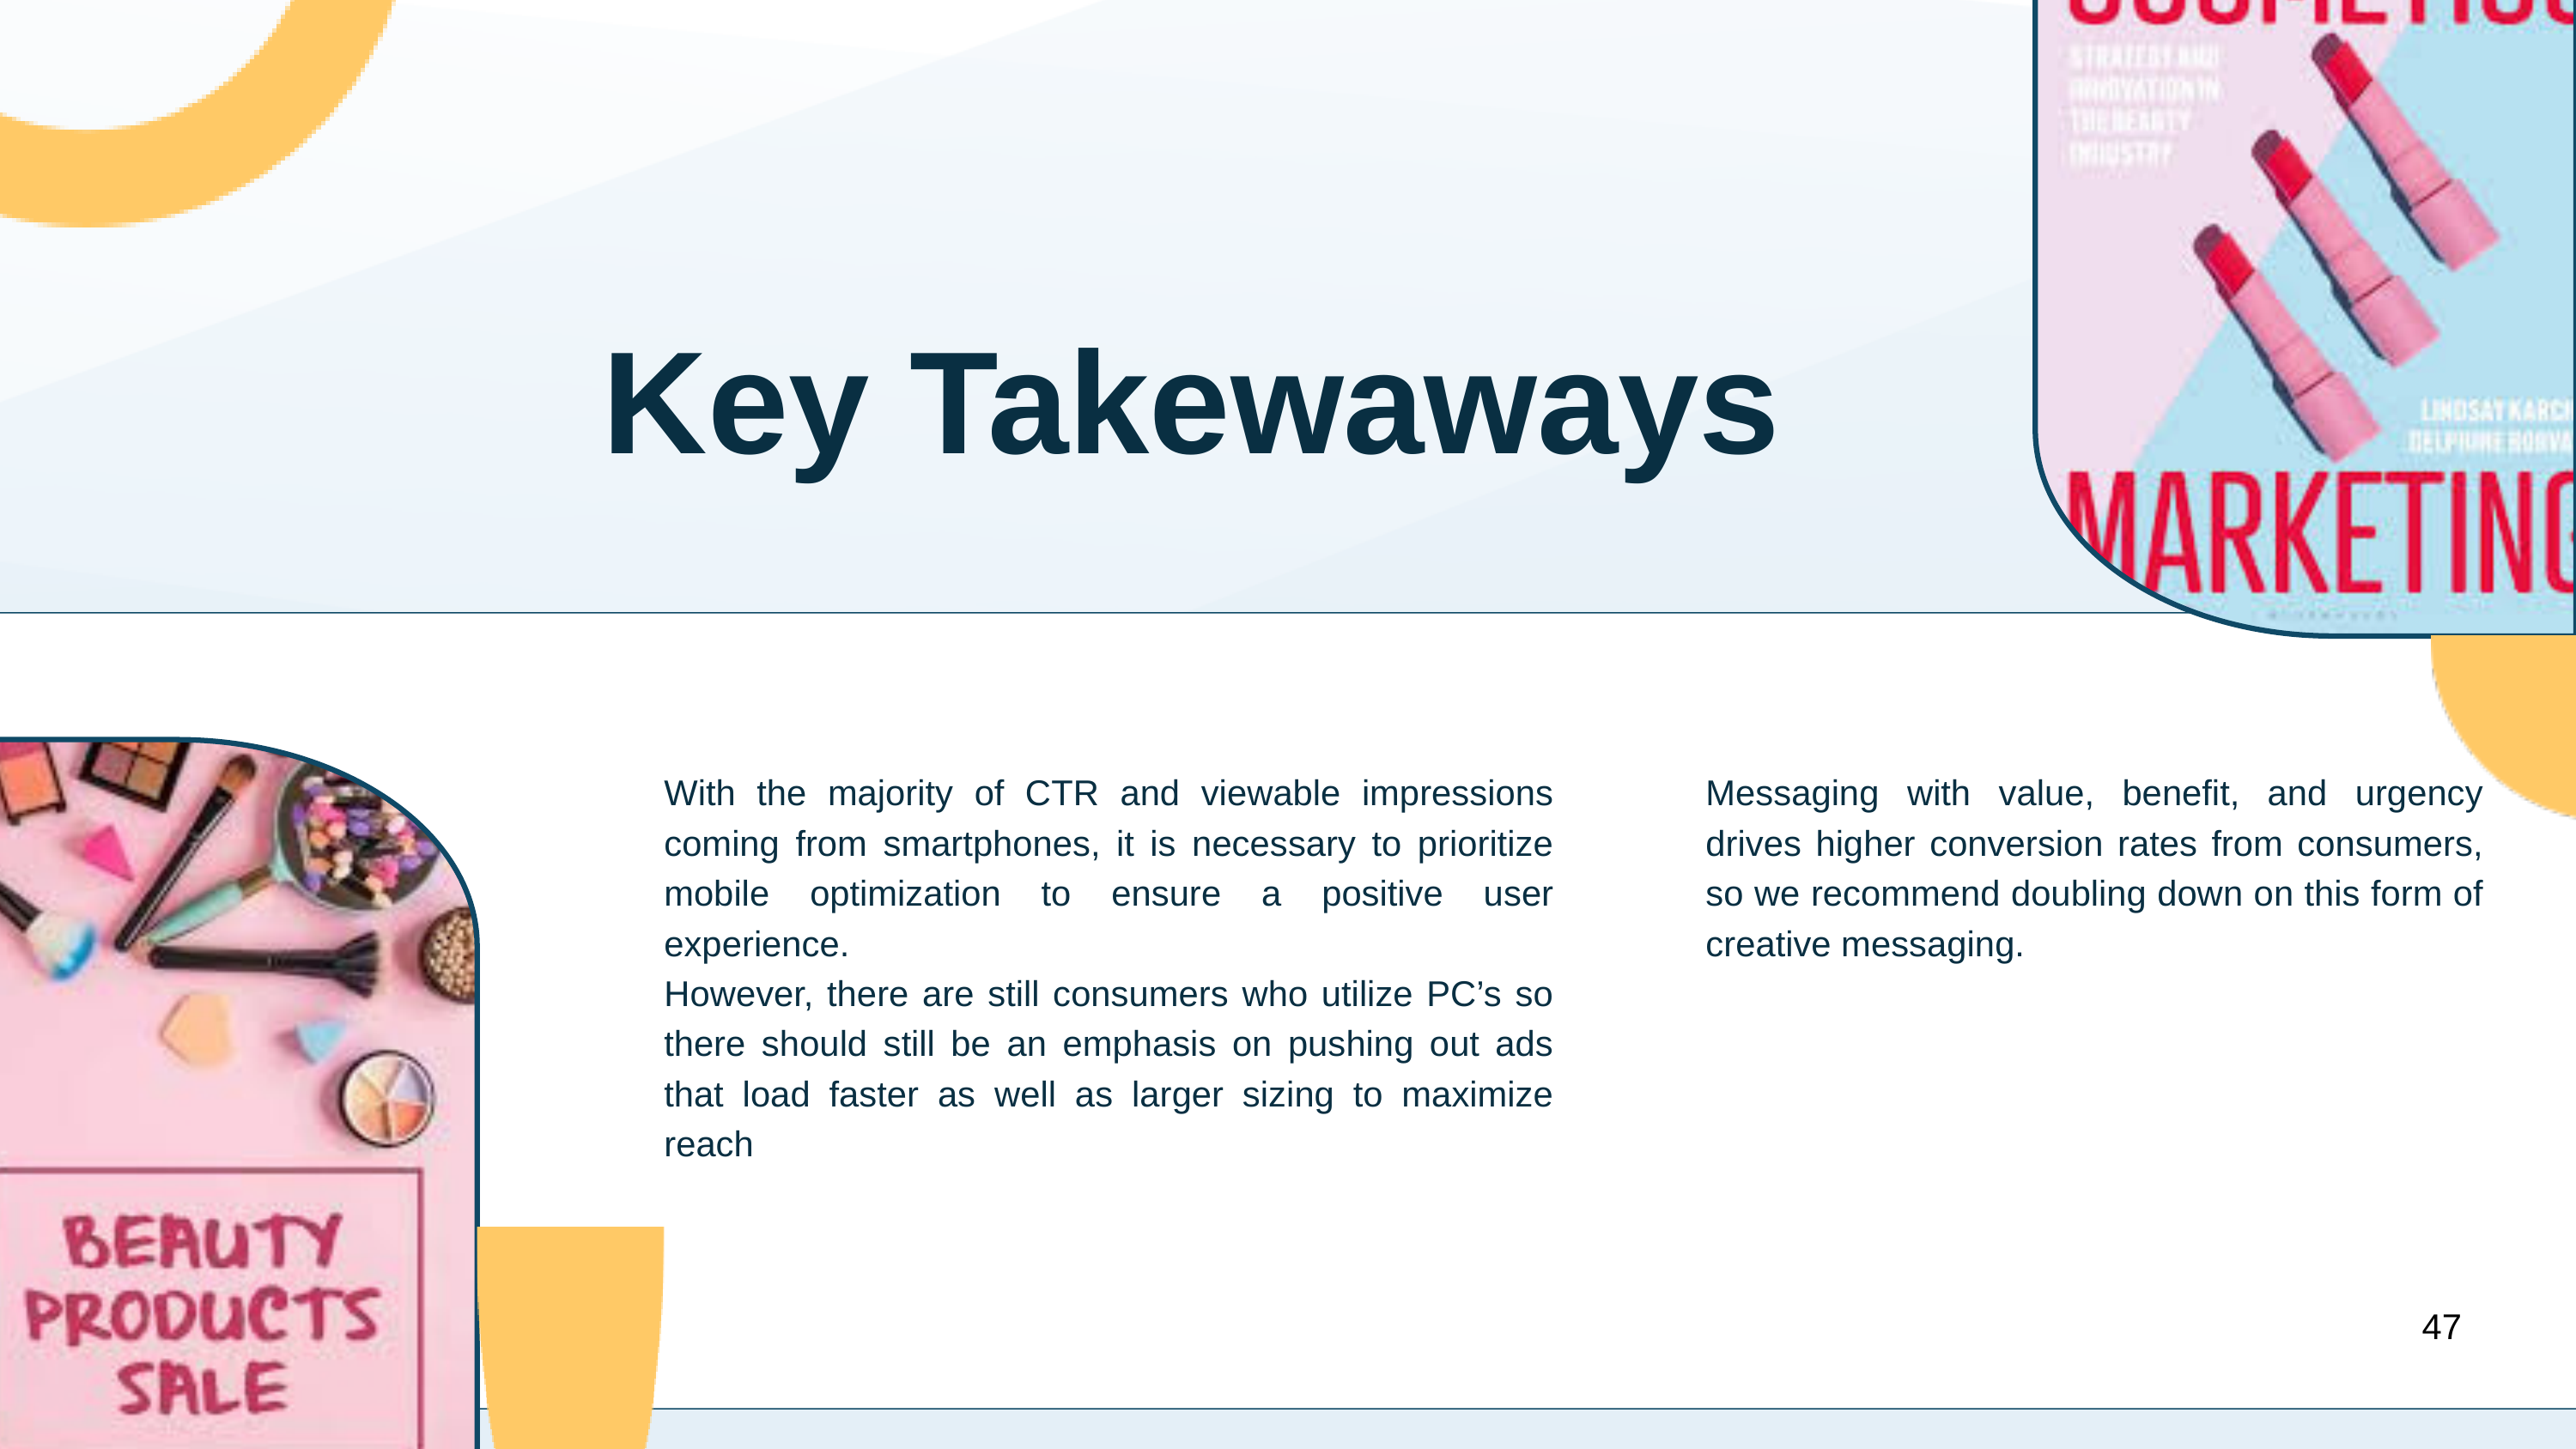

Key Takewaways

With the majority of CTR and viewable impressions coming from smartphones, it is necessary to prioritize mobile optimization to ensure a positive user experience.
However, there are still consumers who utilize PC’s so there should still be an emphasis on pushing out ads that load faster as well as larger sizing to maximize reach
Messaging with value, benefit, and urgency drives higher conversion rates from consumers, so we recommend doubling down on this form of creative messaging.
1
2
47